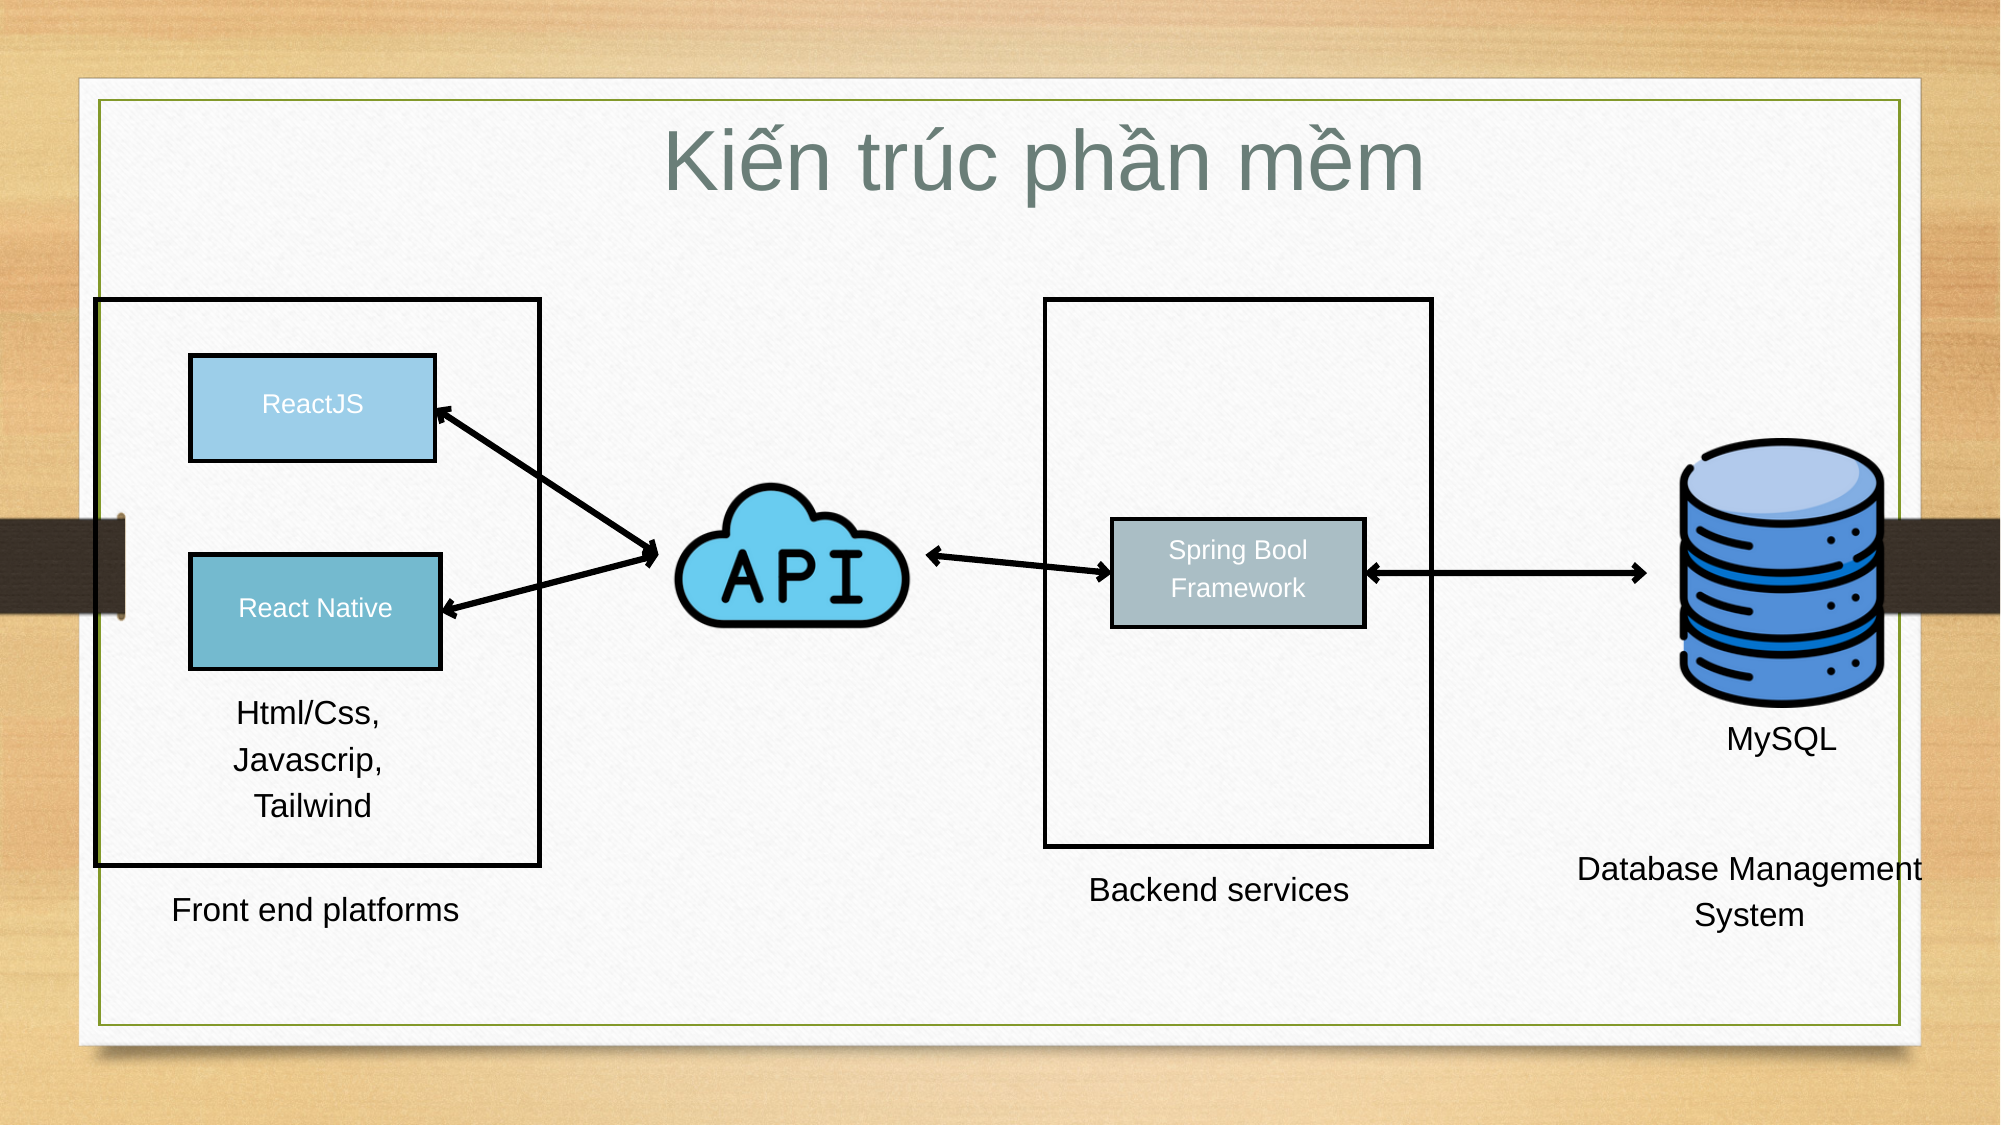

Kiến trúc phần mềm

ReactJS

Spring Bool Framework

React Native

Html/Css,
Javascrip,
Tailwind

MySQL
Database Management System
Backend services
Front end platforms